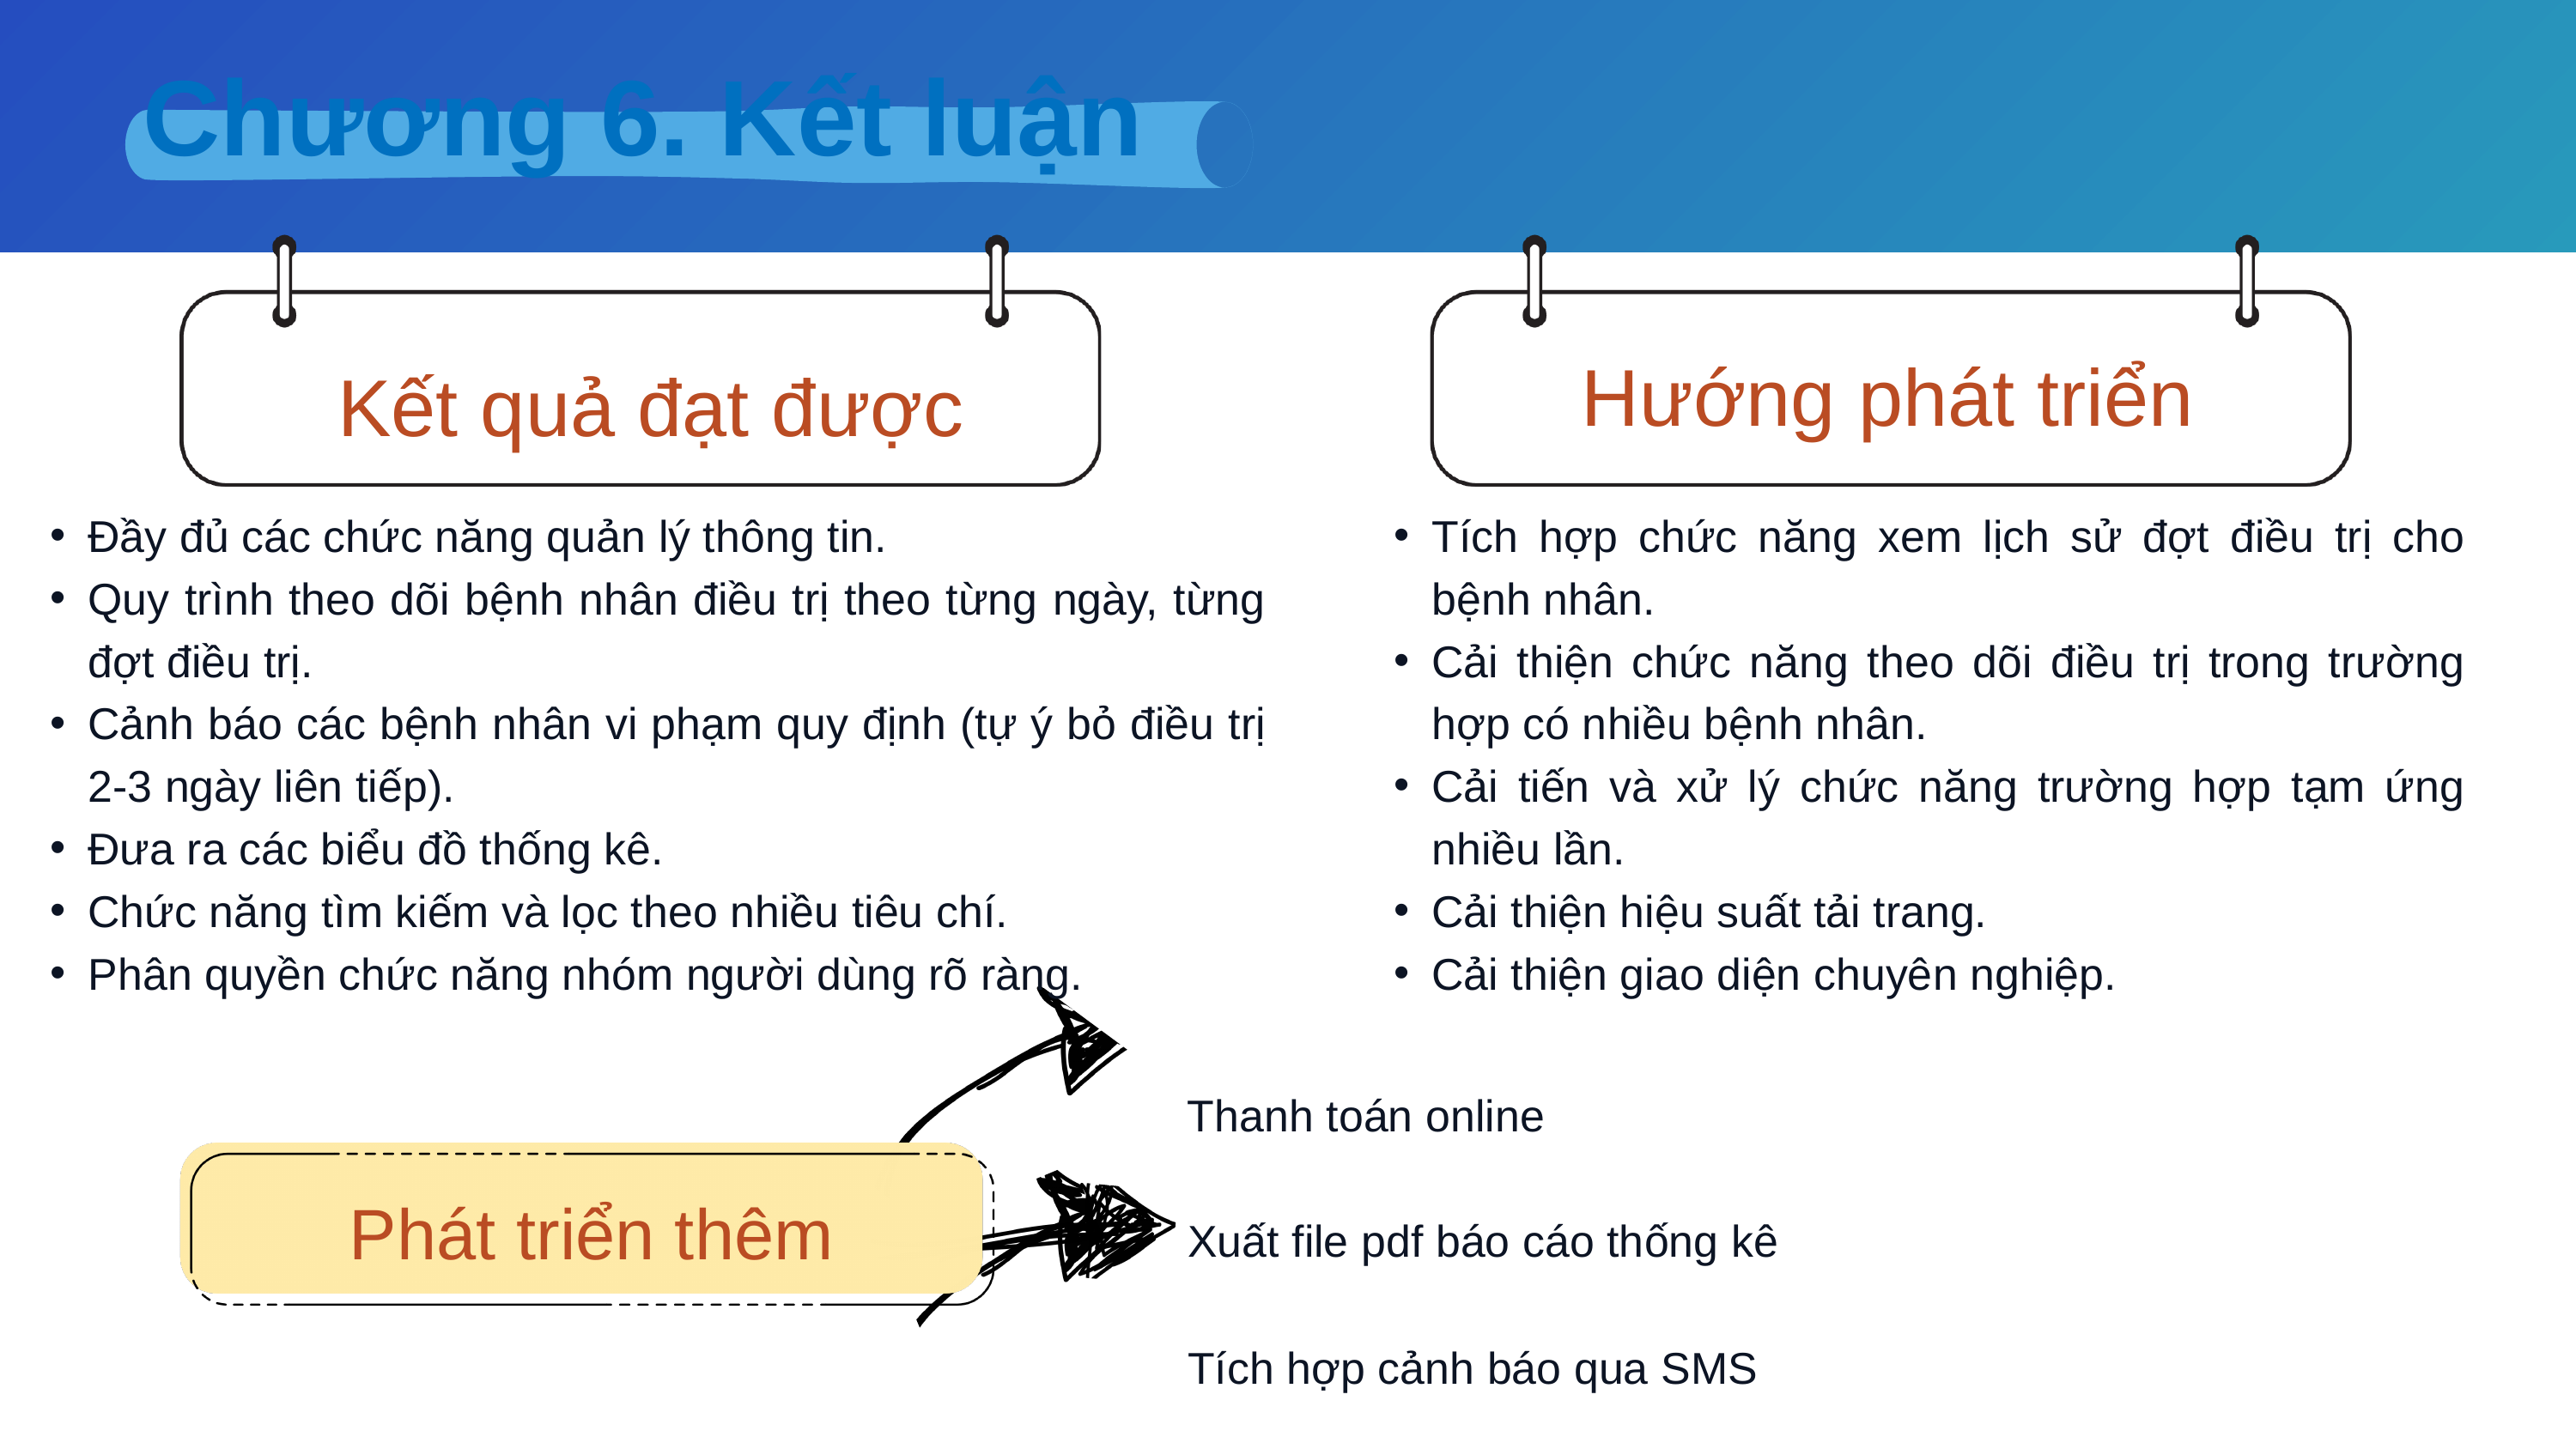

Chương 6. Kết luận

Kết quả đạt được

Hướng phát triển
Đầy đủ các chức năng quản lý thông tin.
Quy trình theo dõi bệnh nhân điều trị theo từng ngày, từng đợt điều trị.
Cảnh báo các bệnh nhân vi phạm quy định (tự ý bỏ điều trị 2-3 ngày liên tiếp).
Đưa ra các biểu đồ thống kê.
Chức năng tìm kiếm và lọc theo nhiều tiêu chí.
Phân quyền chức năng nhóm người dùng rõ ràng.
Tích hợp chức năng xem lịch sử đợt điều trị cho bệnh nhân.
Cải thiện chức năng theo dõi điều trị trong trường hợp có nhiều bệnh nhân.
Cải tiến và xử lý chức năng trường hợp tạm ứng nhiều lần.
Cải thiện hiệu suất tải trang.
Cải thiện giao diện chuyên nghiệp.

Thanh toán online

Phát triển thêm

Xuất file pdf báo cáo thống kê
Tích hợp cảnh báo qua SMS